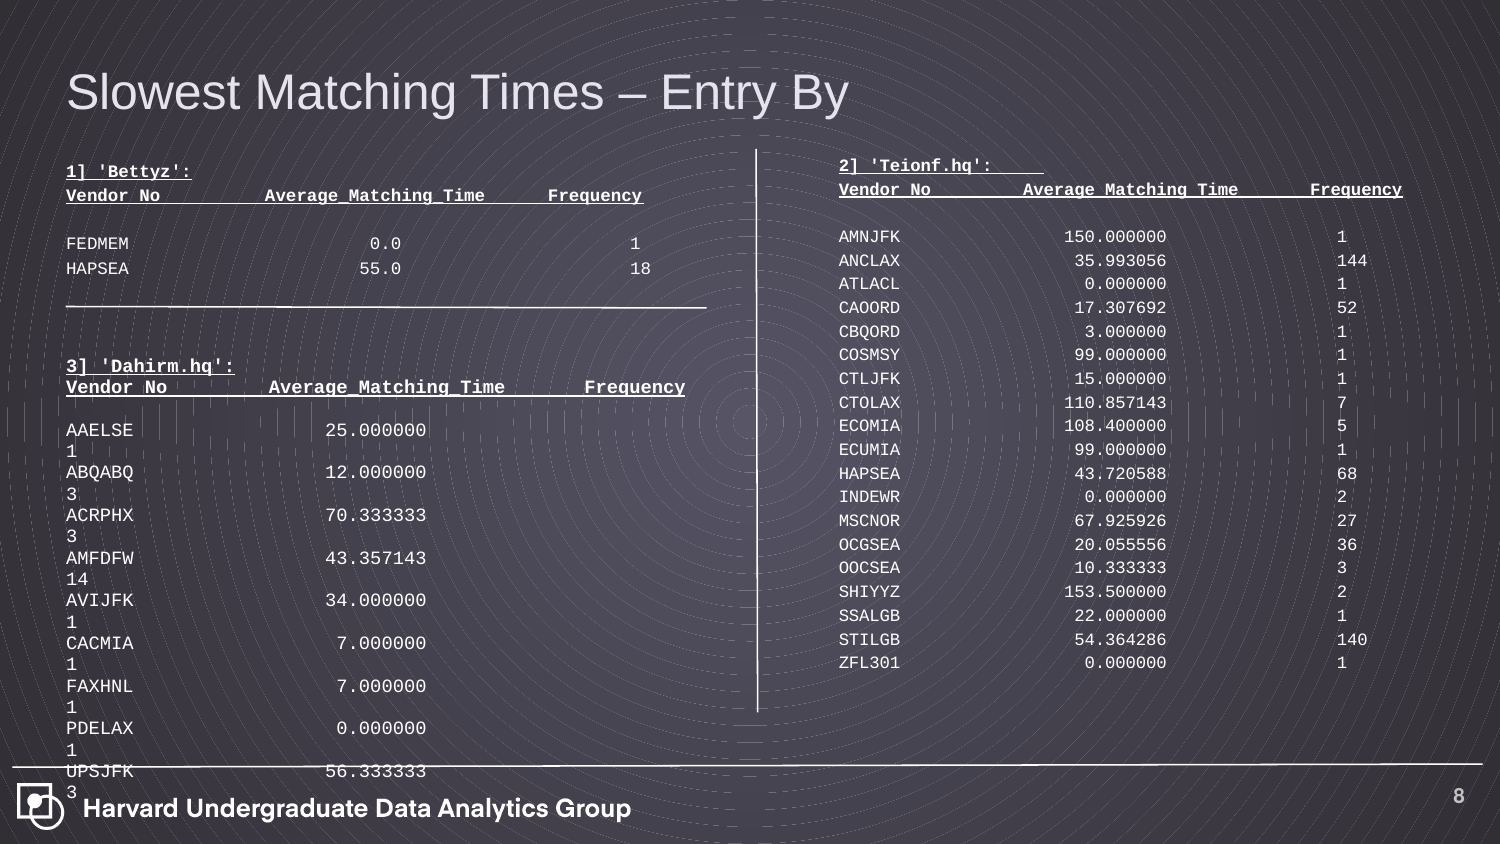

# Slowest Matching Times – Entry By
2] 'Teionf.hq':
Vendor No         Average_Matching_Time       Frequency
AMNJFK                150.000000          		1
ANCLAX                 35.993056        		144
ATLACL                  0.000000          		1
CAOORD                 17.307692         		52
CBQORD                  3.000000          		1
COSMSY                 99.000000          		1
CTLJFK                 15.000000          		1
CTOLAX                110.857143          		7
ECOMIA                108.400000          		5
ECUMIA                 99.000000          		1
HAPSEA                 43.720588         		68
INDEWR                  0.000000          		2
MSCNOR                 67.925926         		27
OCGSEA                 20.055556         		36
OOCSEA                 10.333333         		3
SHIYYZ                153.500000          		2
SSALGB                 22.000000          		1
STILGB                 54.364286        		140
ZFL301                  0.000000         		1

1] 'Bettyz':
Vendor No          Average_Matching_Time      Frequency
FEDMEM                       0.0          		1
HAPSEA                      55.0         		18

3] 'Dahirm.hq':
Vendor No         Average_Matching_Time       Frequency
AAELSE                 25.000000          	   1
ABQABQ                 12.000000          	   3
ACRPHX                 70.333333        	   3
AMFDFW                 43.357143        	   14
AVIJFK                 34.000000          	   1
CACMIA                  7.000000          	   1
FAXHNL                  7.000000          	   1
PDELAX                  0.000000          	   1
UPSJFK                 56.333333          	   3
8